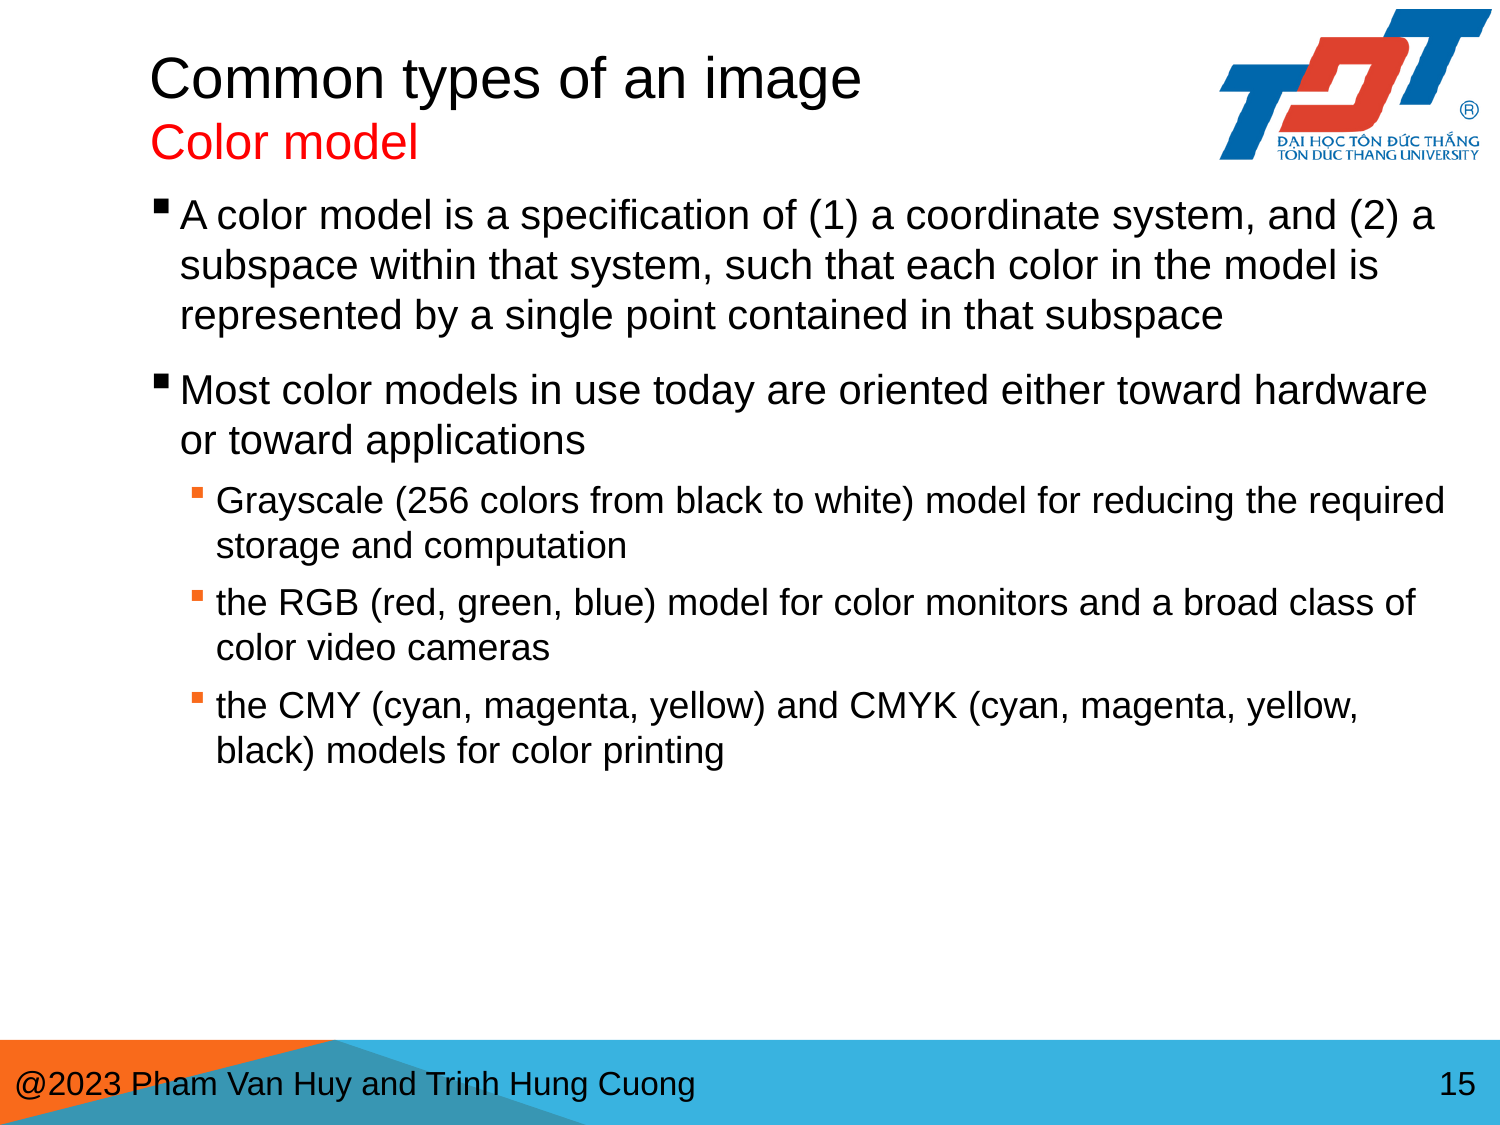

# Common types of an image Color model
A color model is a specification of (1) a coordinate system, and (2) a subspace within that system, such that each color in the model is represented by a single point contained in that subspace
Most color models in use today are oriented either toward hardware or toward applications
Grayscale (256 colors from black to white) model for reducing the required storage and computation
the RGB (red, green, blue) model for color monitors and a broad class of color video cameras
the CMY (cyan, magenta, yellow) and CMYK (cyan, magenta, yellow, black) models for color printing